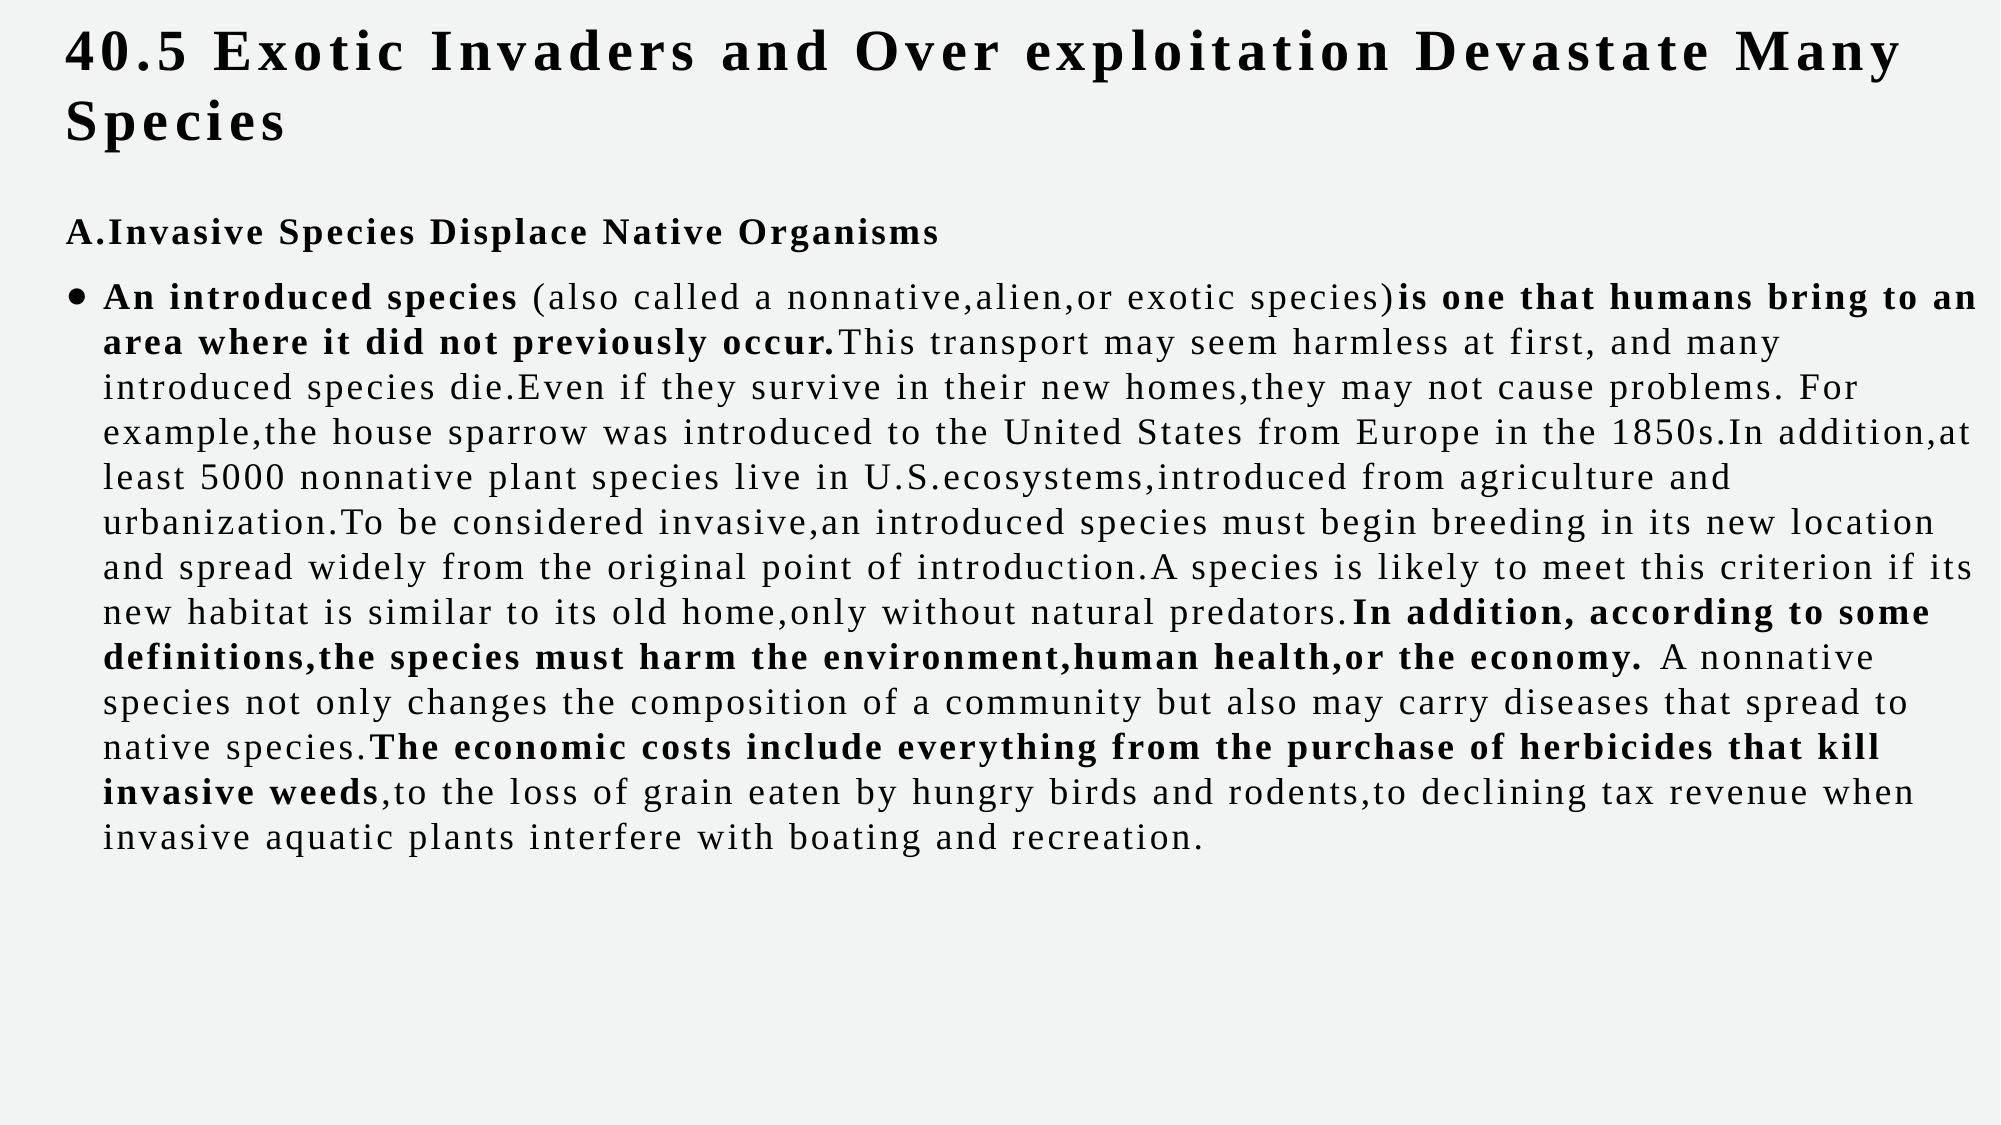

40.5 Exotic Invaders and Over exploitation Devastate Many Species
A.Invasive Species Displace Native Organisms
An introduced species (also called a nonnative,alien,or exotic species)is one that humans bring to an area where it did not previously occur.This transport may seem harmless at first, and many introduced species die.Even if they survive in their new homes,they may not cause problems. For example,the house sparrow was introduced to the United States from Europe in the 1850s.In addition,at least 5000 nonnative plant species live in U.S.ecosystems,introduced from agriculture and urbanization.To be considered invasive,an introduced species must begin breeding in its new location and spread widely from the original point of introduction.A species is likely to meet this criterion if its new habitat is similar to its old home,only without natural predators.In addition, according to some definitions,the species must harm the environment,human health,or the economy. A nonnative species not only changes the composition of a community but also may carry diseases that spread to native species.The economic costs include everything from the purchase of herbicides that kill invasive weeds,to the loss of grain eaten by hungry birds and rodents,to declining tax revenue when invasive aquatic plants interfere with boating and recreation.